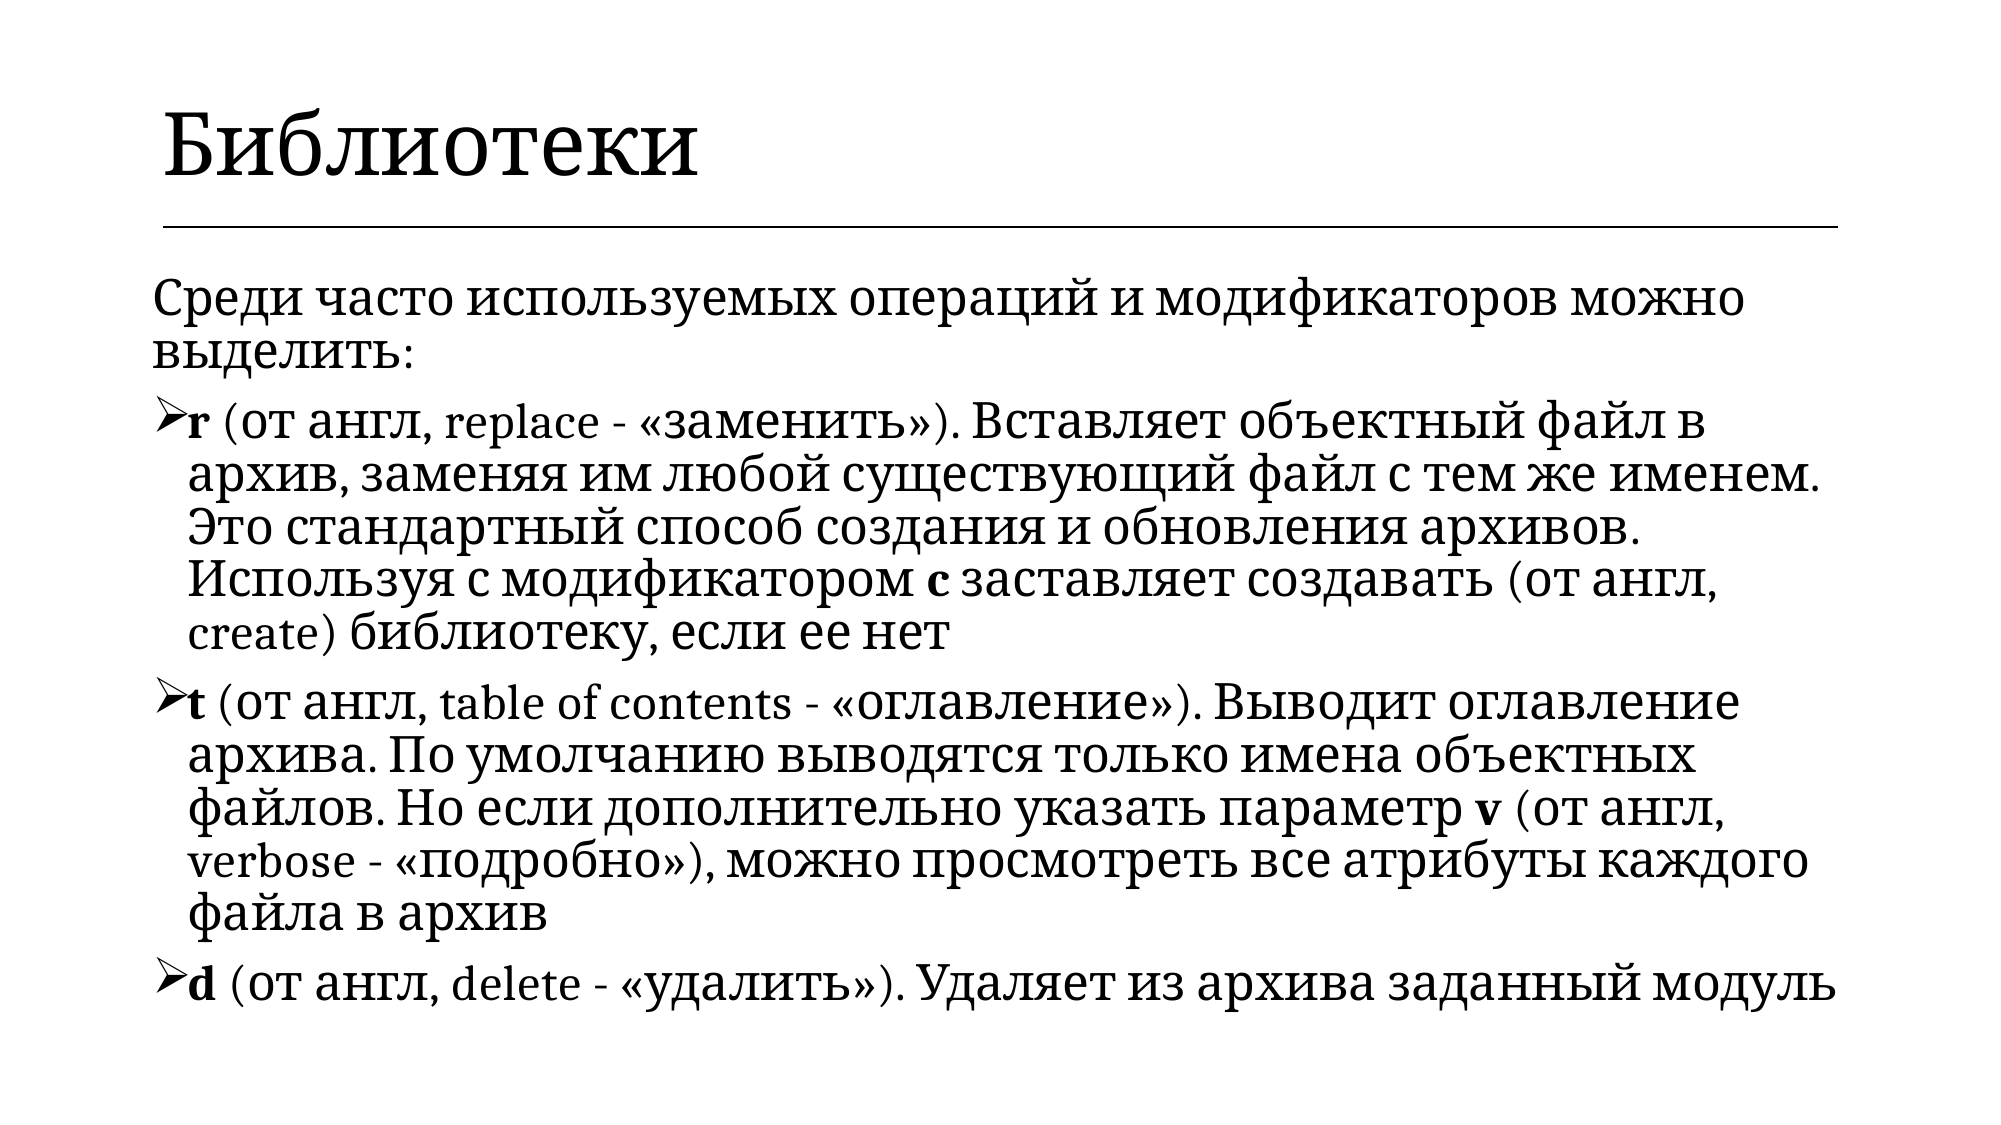

| Библиотеки |
| --- |
Среди часто используемых операций и модификаторов можно выделить:
r (от англ, replace - «заменить»). Вставляет объектный файл в архив, заменяя им любой существующий файл с тем же именем. Это стандартный способ создания и обновления архивов. Используя с модификатором c заставляет создавать (от англ, create) библиотеку, если ее нет
t (от англ, table of contents - «оглавление»). Выводит оглавление архива. По умолчанию выводятся только имена объектных файлов. Но если дополнительно указать параметр v (от англ, verbose - «подробно»), можно просмотреть все атрибуты каждого файла в архив
d (от англ, delete - «удалить»). Удаляет из архива заданный модуль